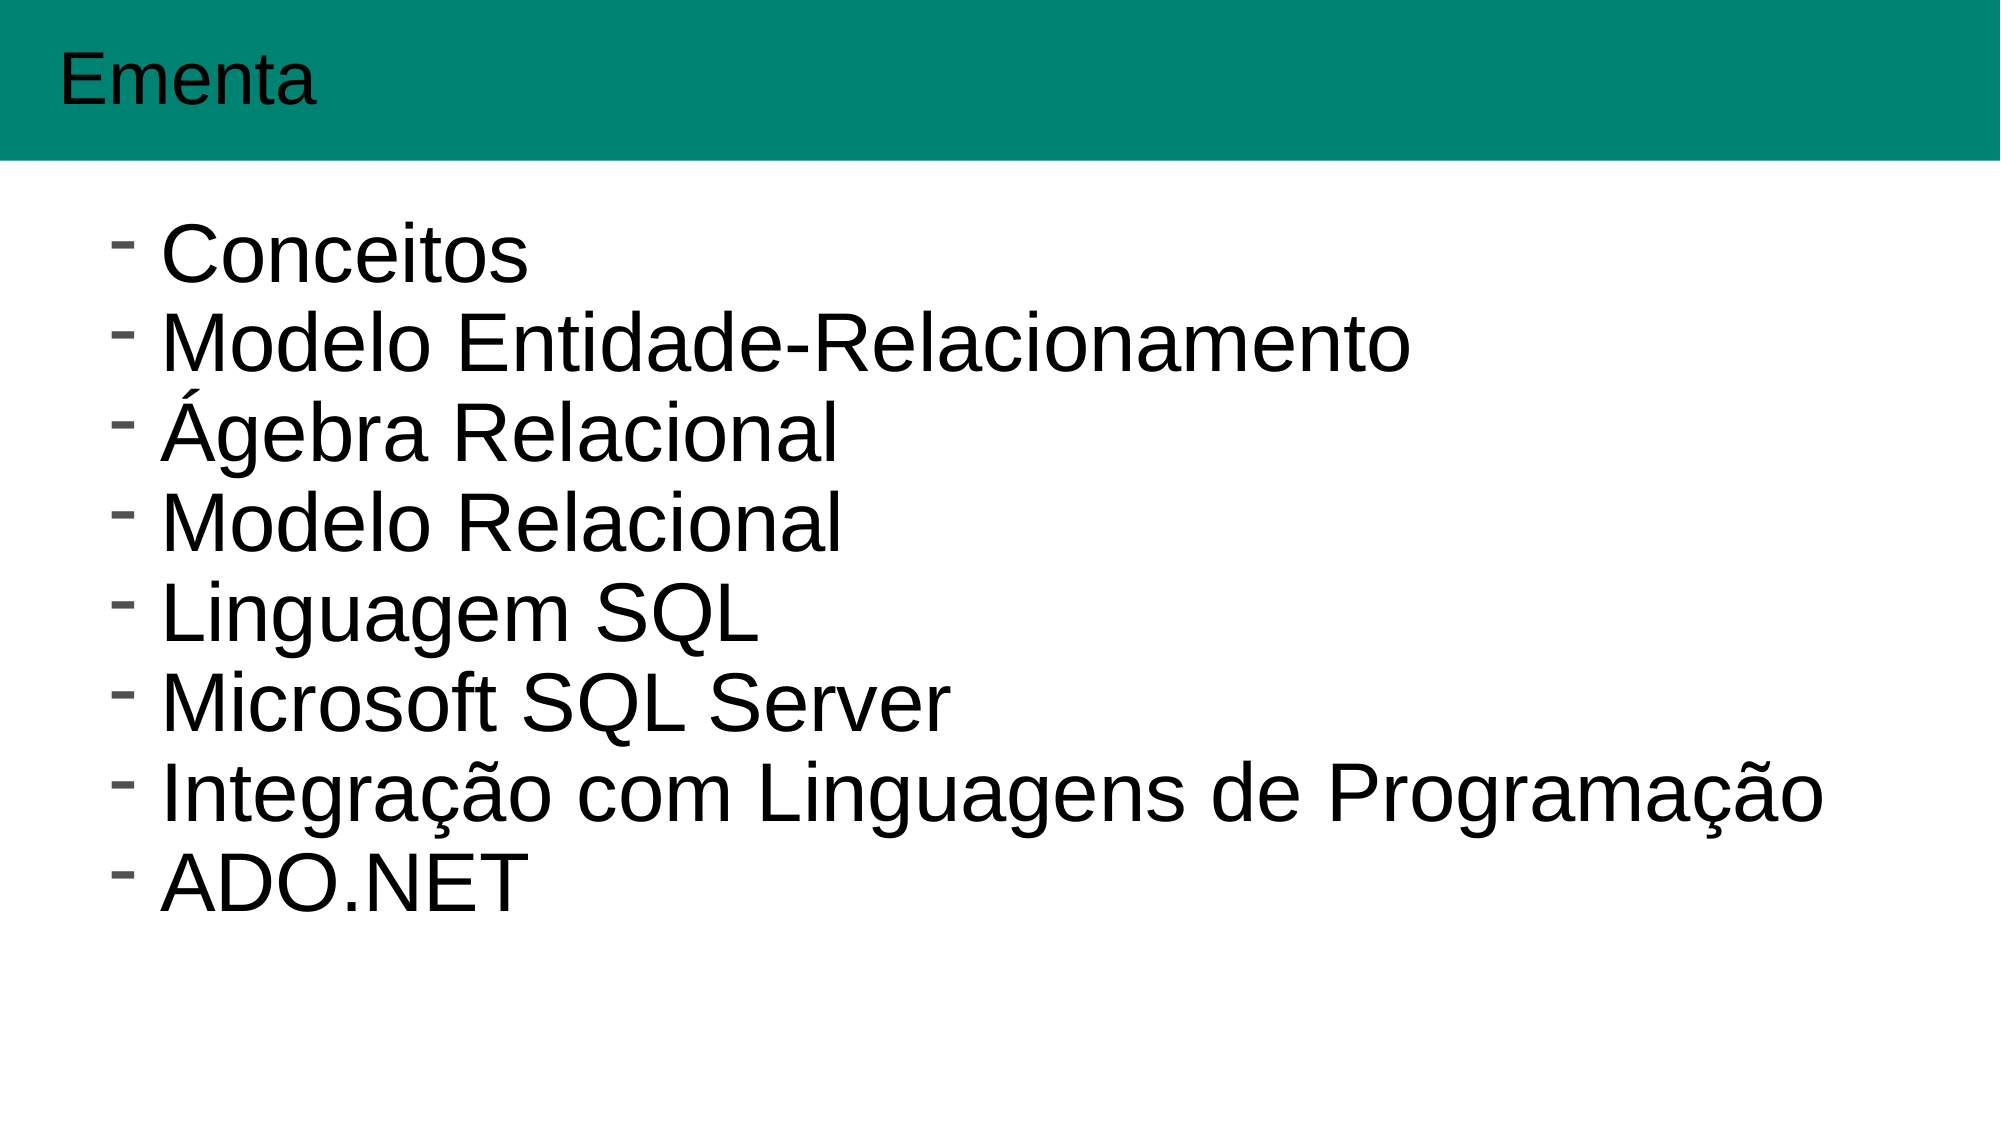

Ementa
#
 Conceitos
 Modelo Entidade-Relacionamento
 Ágebra Relacional
 Modelo Relacional
 Linguagem SQL
 Microsoft SQL Server
 Integração com Linguagens de Programação
 ADO.NET